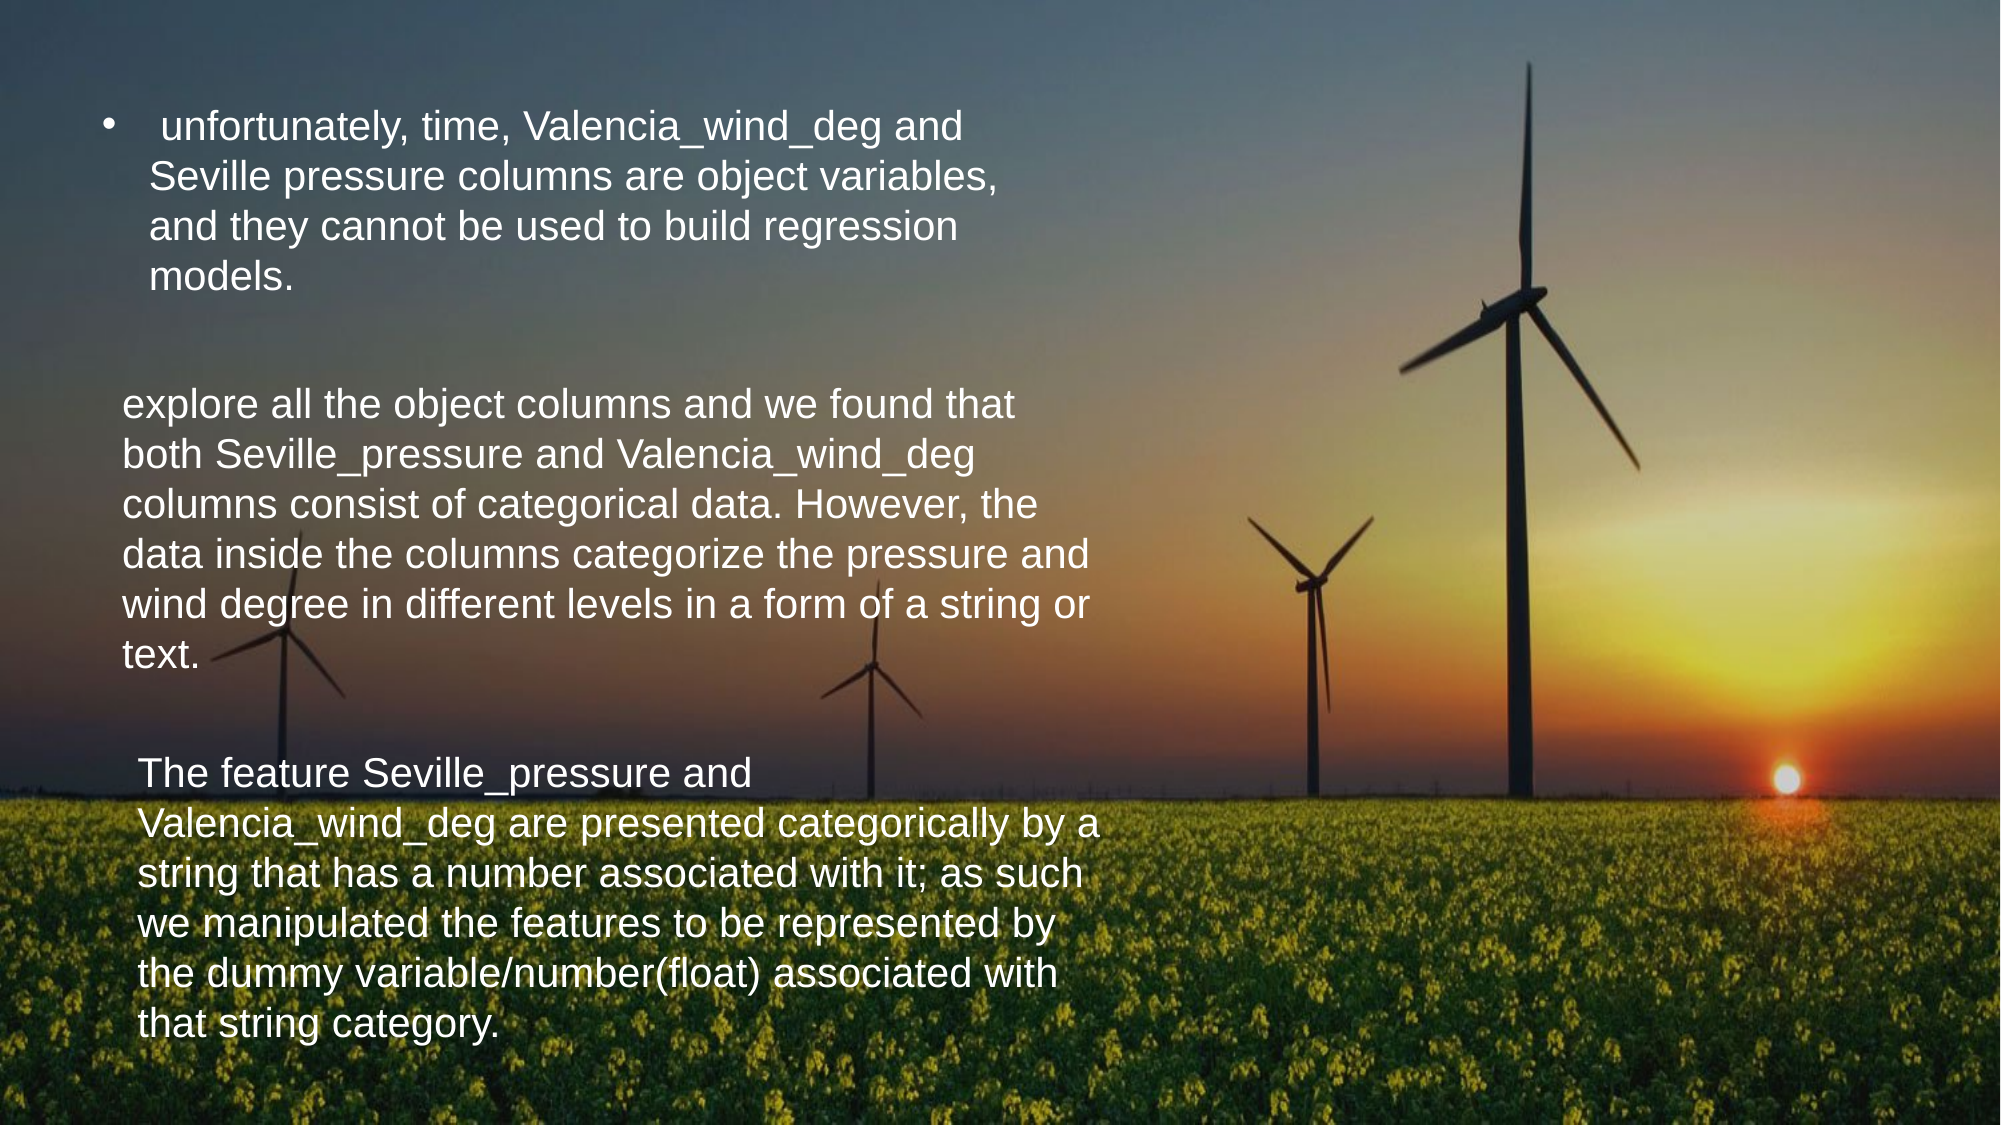

unfortunately, time, Valencia_wind_deg and Seville pressure columns are object variables, and they cannot be used to build regression models.
explore all the object columns and we found that both Seville_pressure and Valencia_wind_deg columns consist of categorical data. However, the data inside the columns categorize the pressure and wind degree in different levels in a form of a string or text.
The feature Seville_pressure and Valencia_wind_deg are presented categorically by a string that has a number associated with it; as such we manipulated the features to be represented by the dummy variable/number(float) associated with that string category.